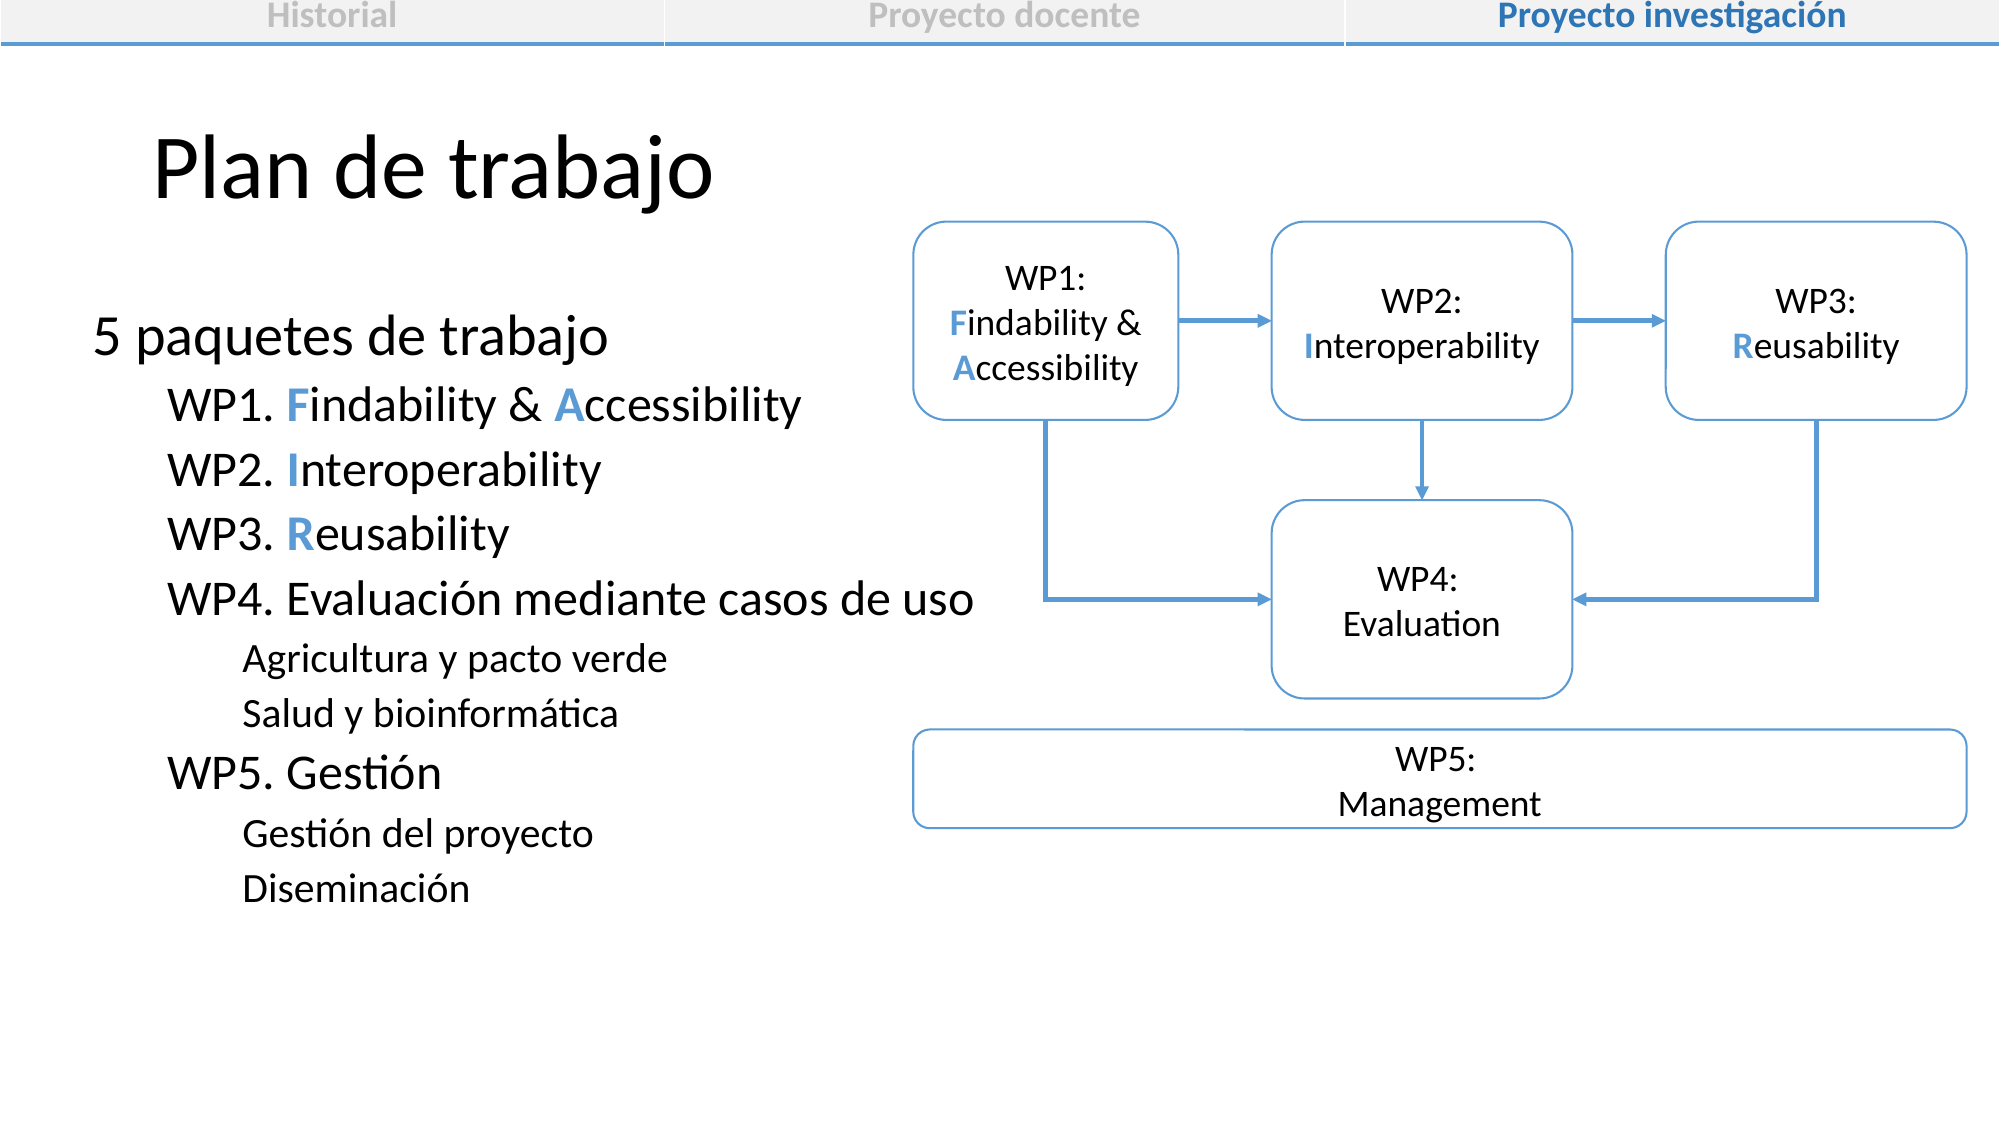

| Historial | Proyecto docente | Proyecto investigación |
| --- | --- | --- |
# Plan de trabajo
WP1: Findability & Accessibility
WP2: Interoperability
WP3: Reusability
5 paquetes de trabajo
WP1. Findability & Accessibility
WP2. Interoperability
WP3. Reusability
WP4. Evaluación mediante casos de uso
Agricultura y pacto verde
Salud y bioinformática
WP5. Gestión
Gestión del proyecto
Diseminación

WP4:
Evaluation
WP5:
Management